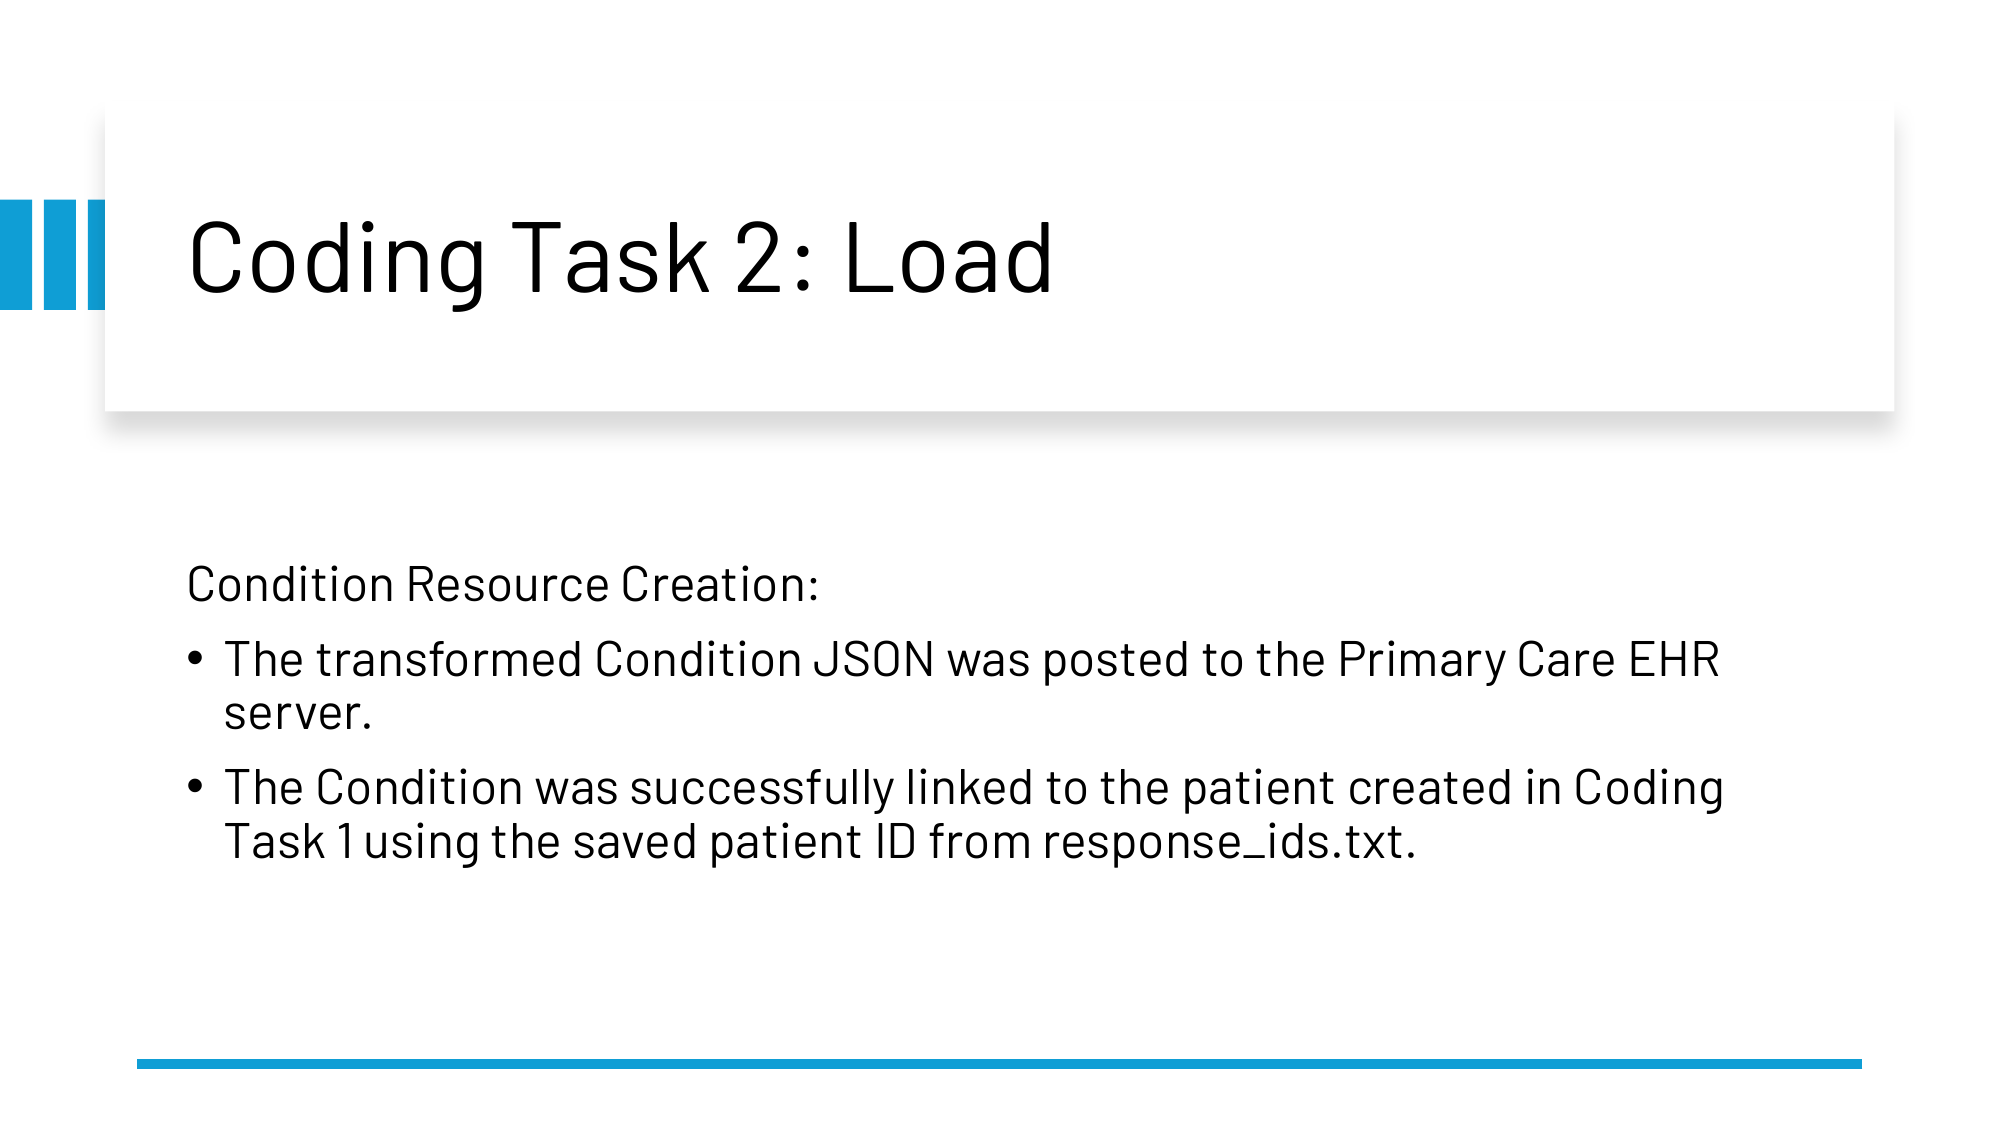

# Coding Task 2: Load

Condition Resource Creation:
The transformed Condition JSON was posted to the Primary Care EHR server.
The Condition was successfully linked to the patient created in Coding Task 1 using the saved patient ID from response_ids.txt.